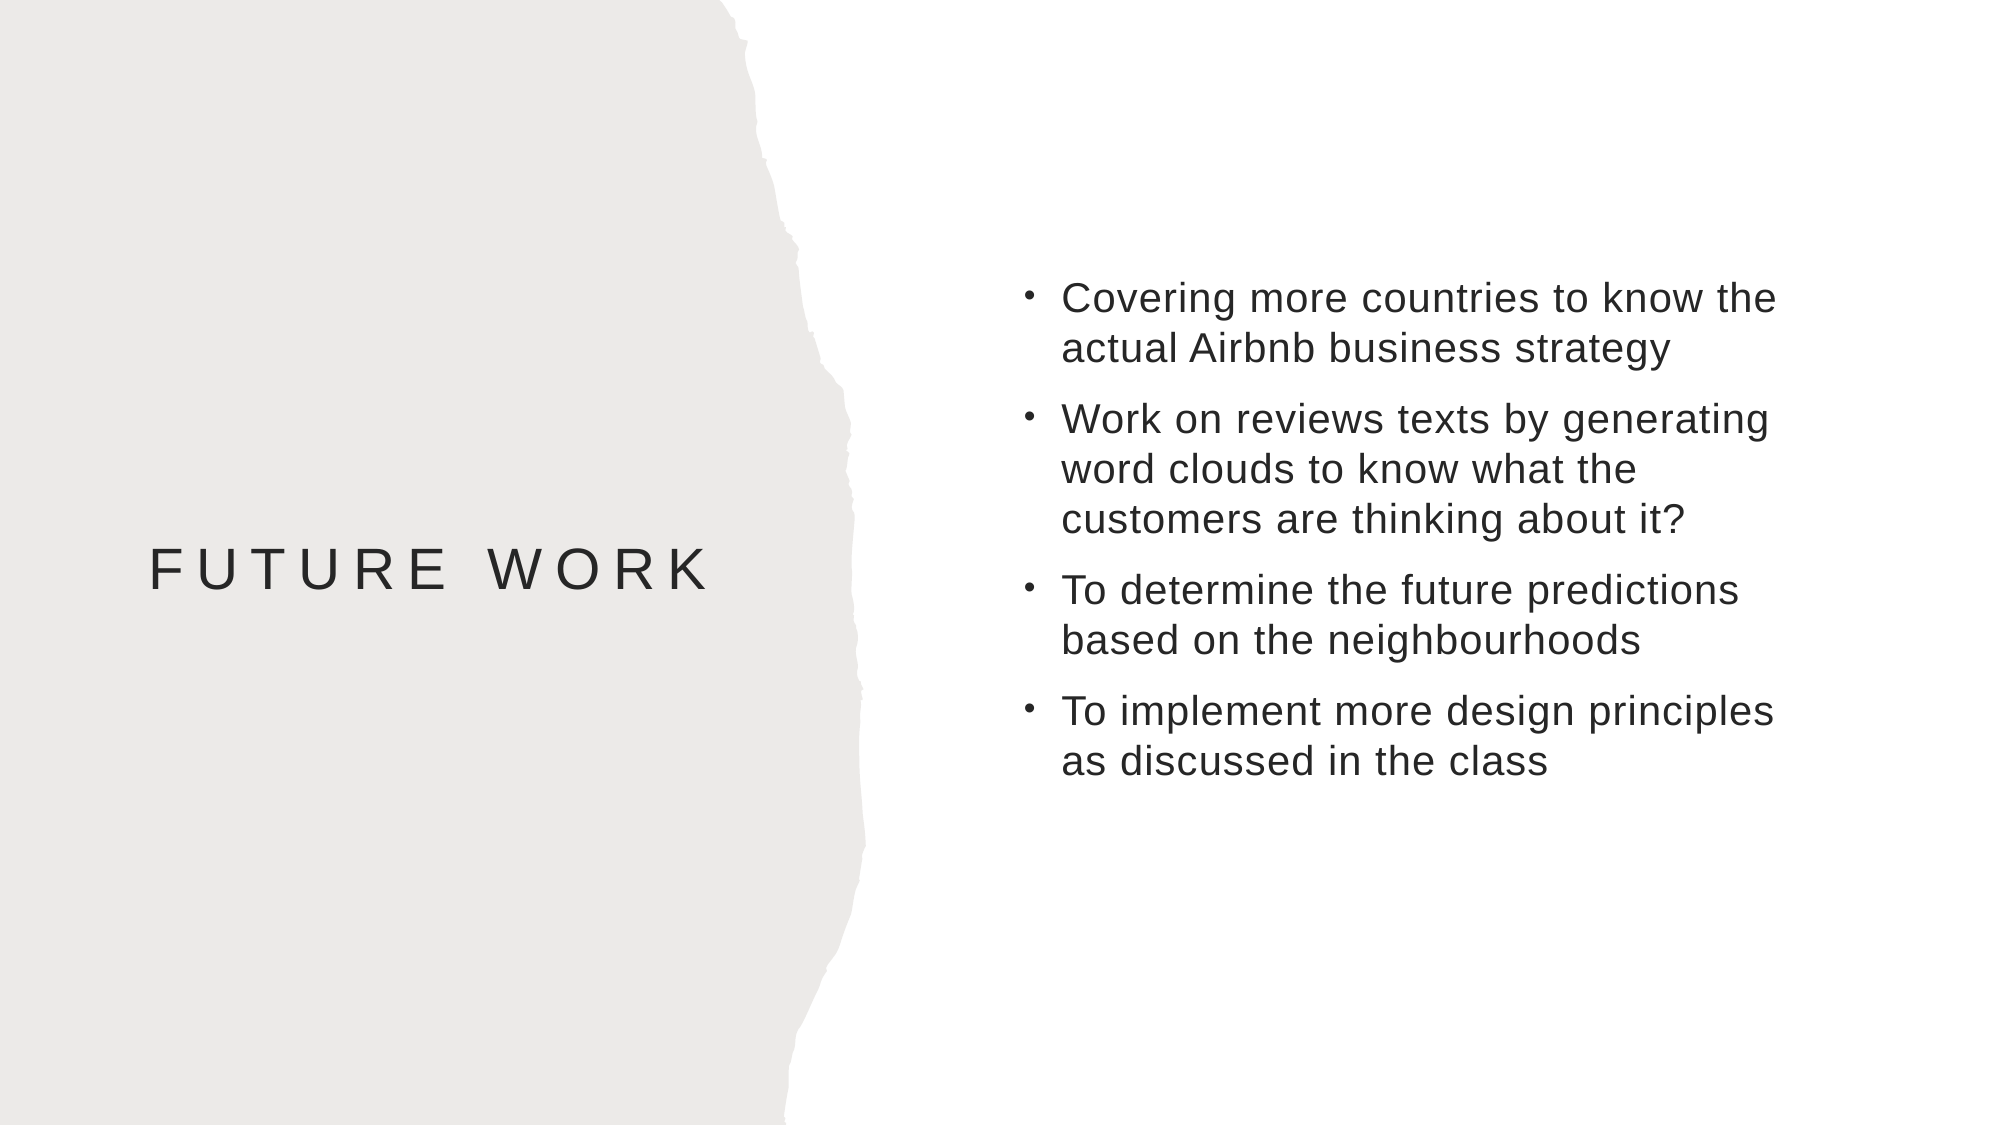

Covering more countries to know the actual Airbnb business strategy
Work on reviews texts by generating word clouds to know what the customers are thinking about it?
To determine the future predictions based on the neighbourhoods
To implement more design principles as discussed in the class

# FUTURE WORK